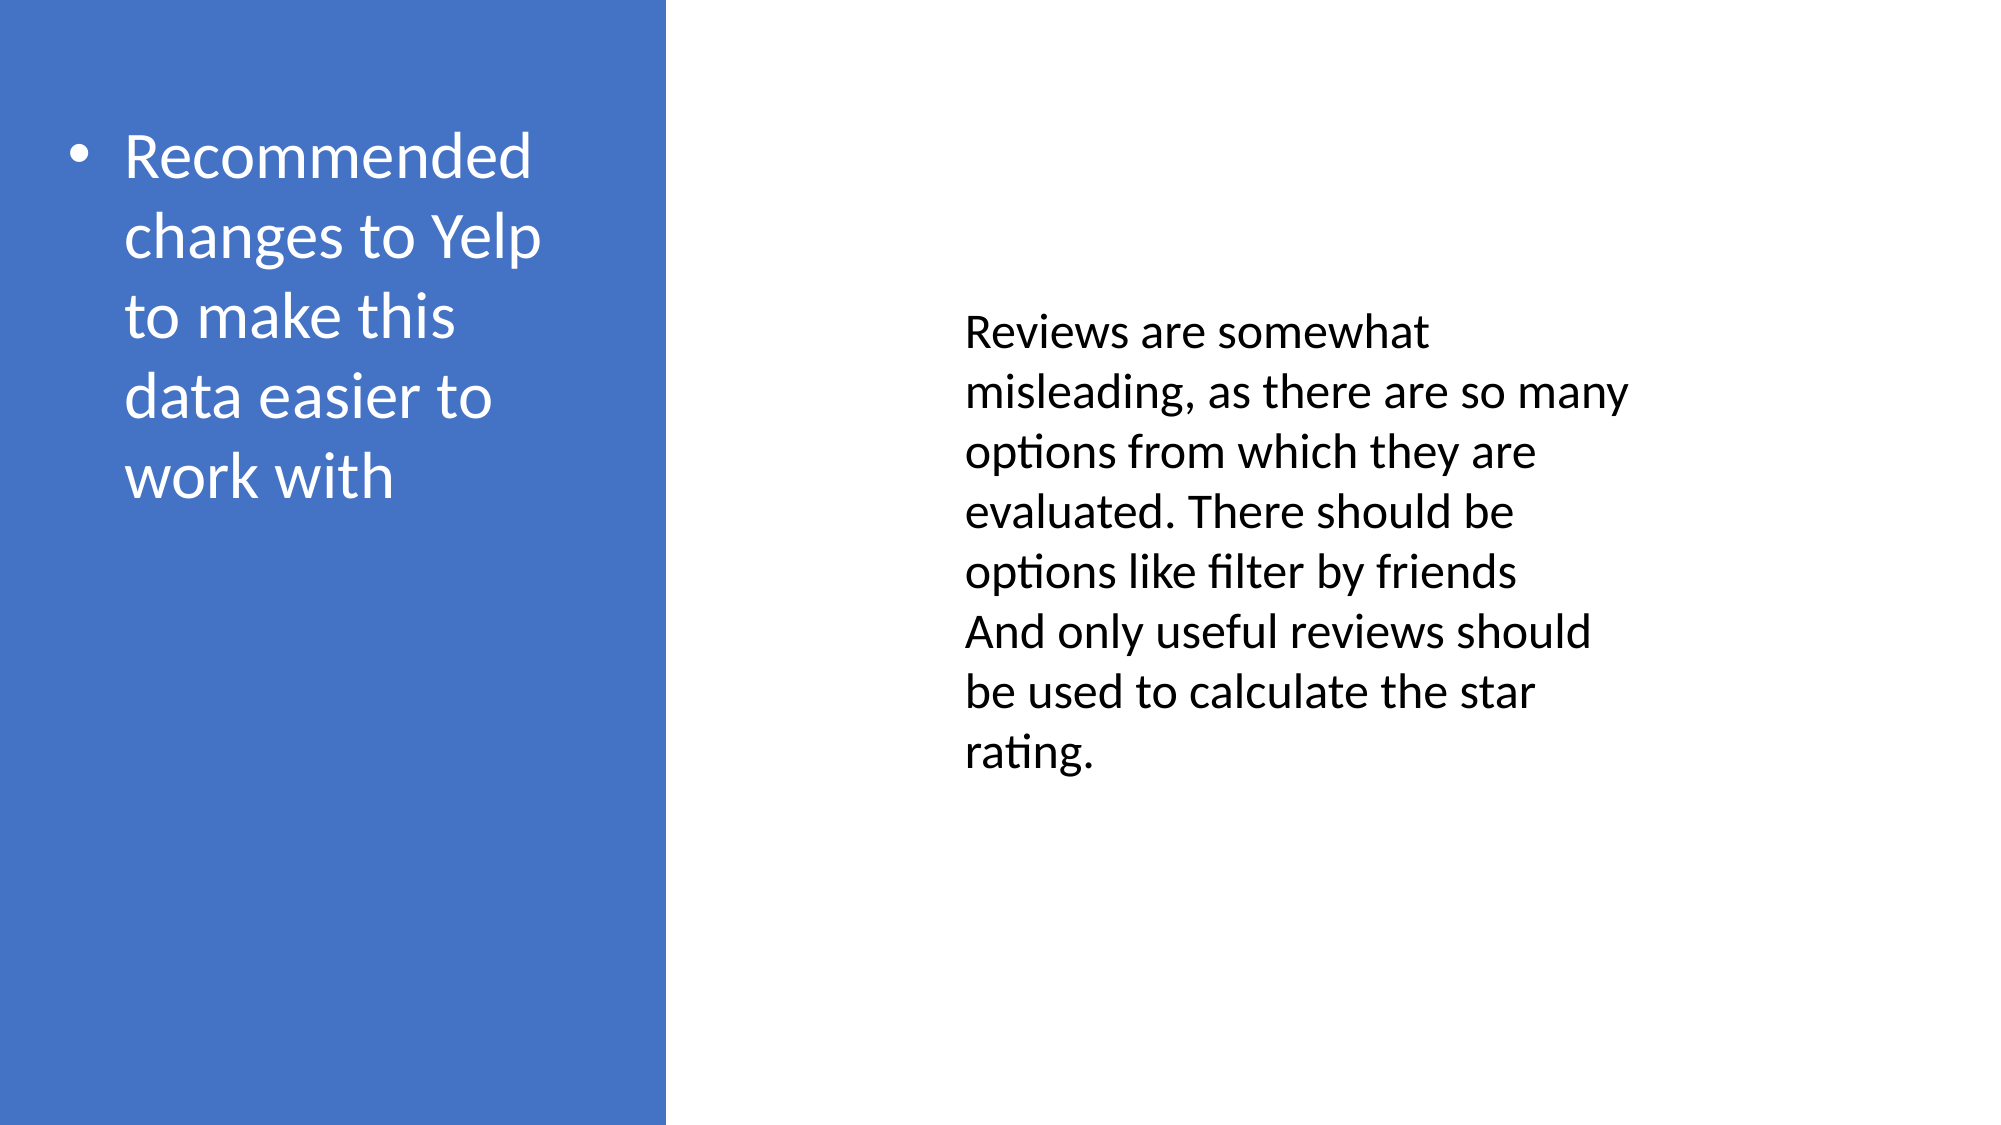

Recommended changes to Yelp to make this data easier to work with
#

Reviews are somewhat misleading, as there are so many options from which they are evaluated. There should be options like filter by friends
And only useful reviews should be used to calculate the star rating.